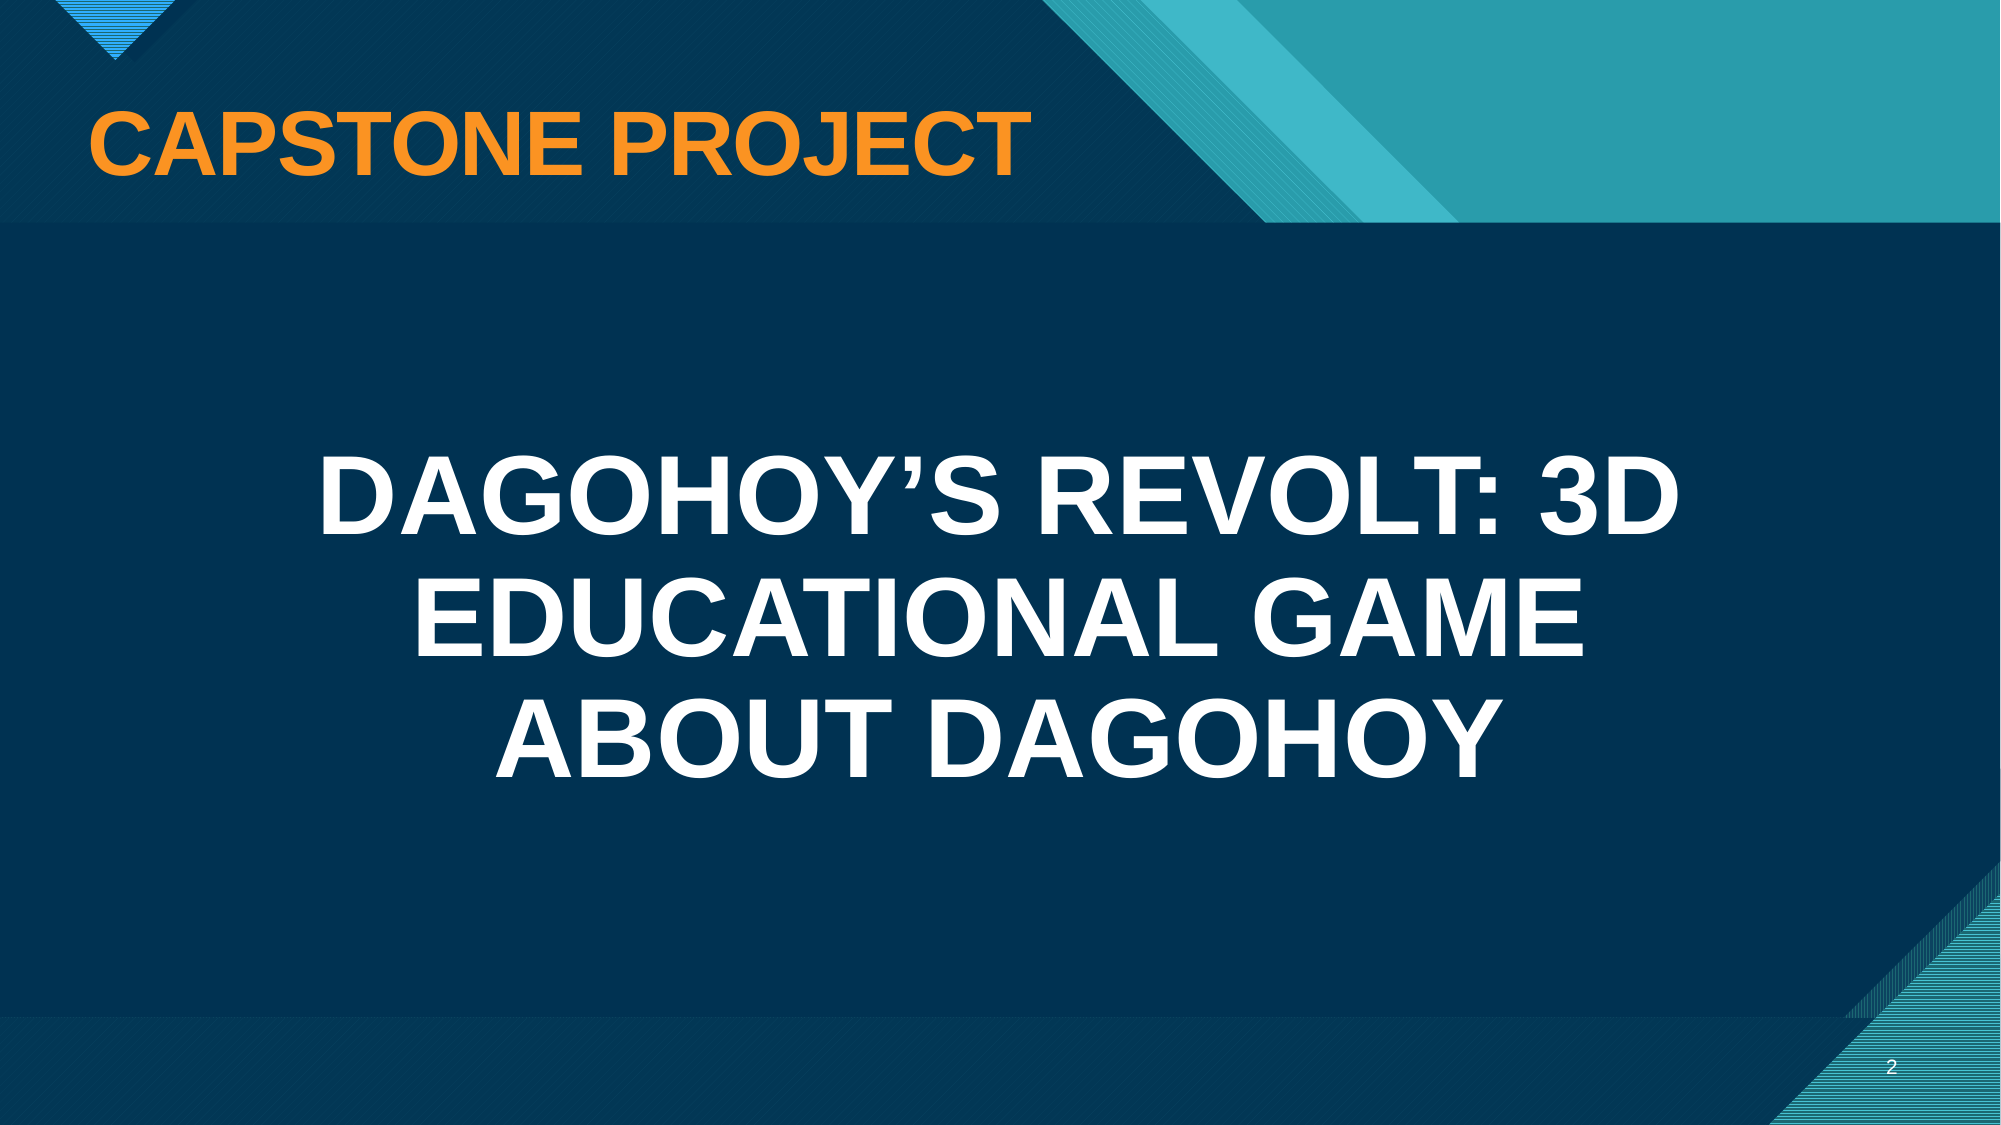

# CAPSTONE PROJECT
DAGOHOY’S REVOLT: 3D EDUCATIONAL GAME ABOUT DAGOHOY
2